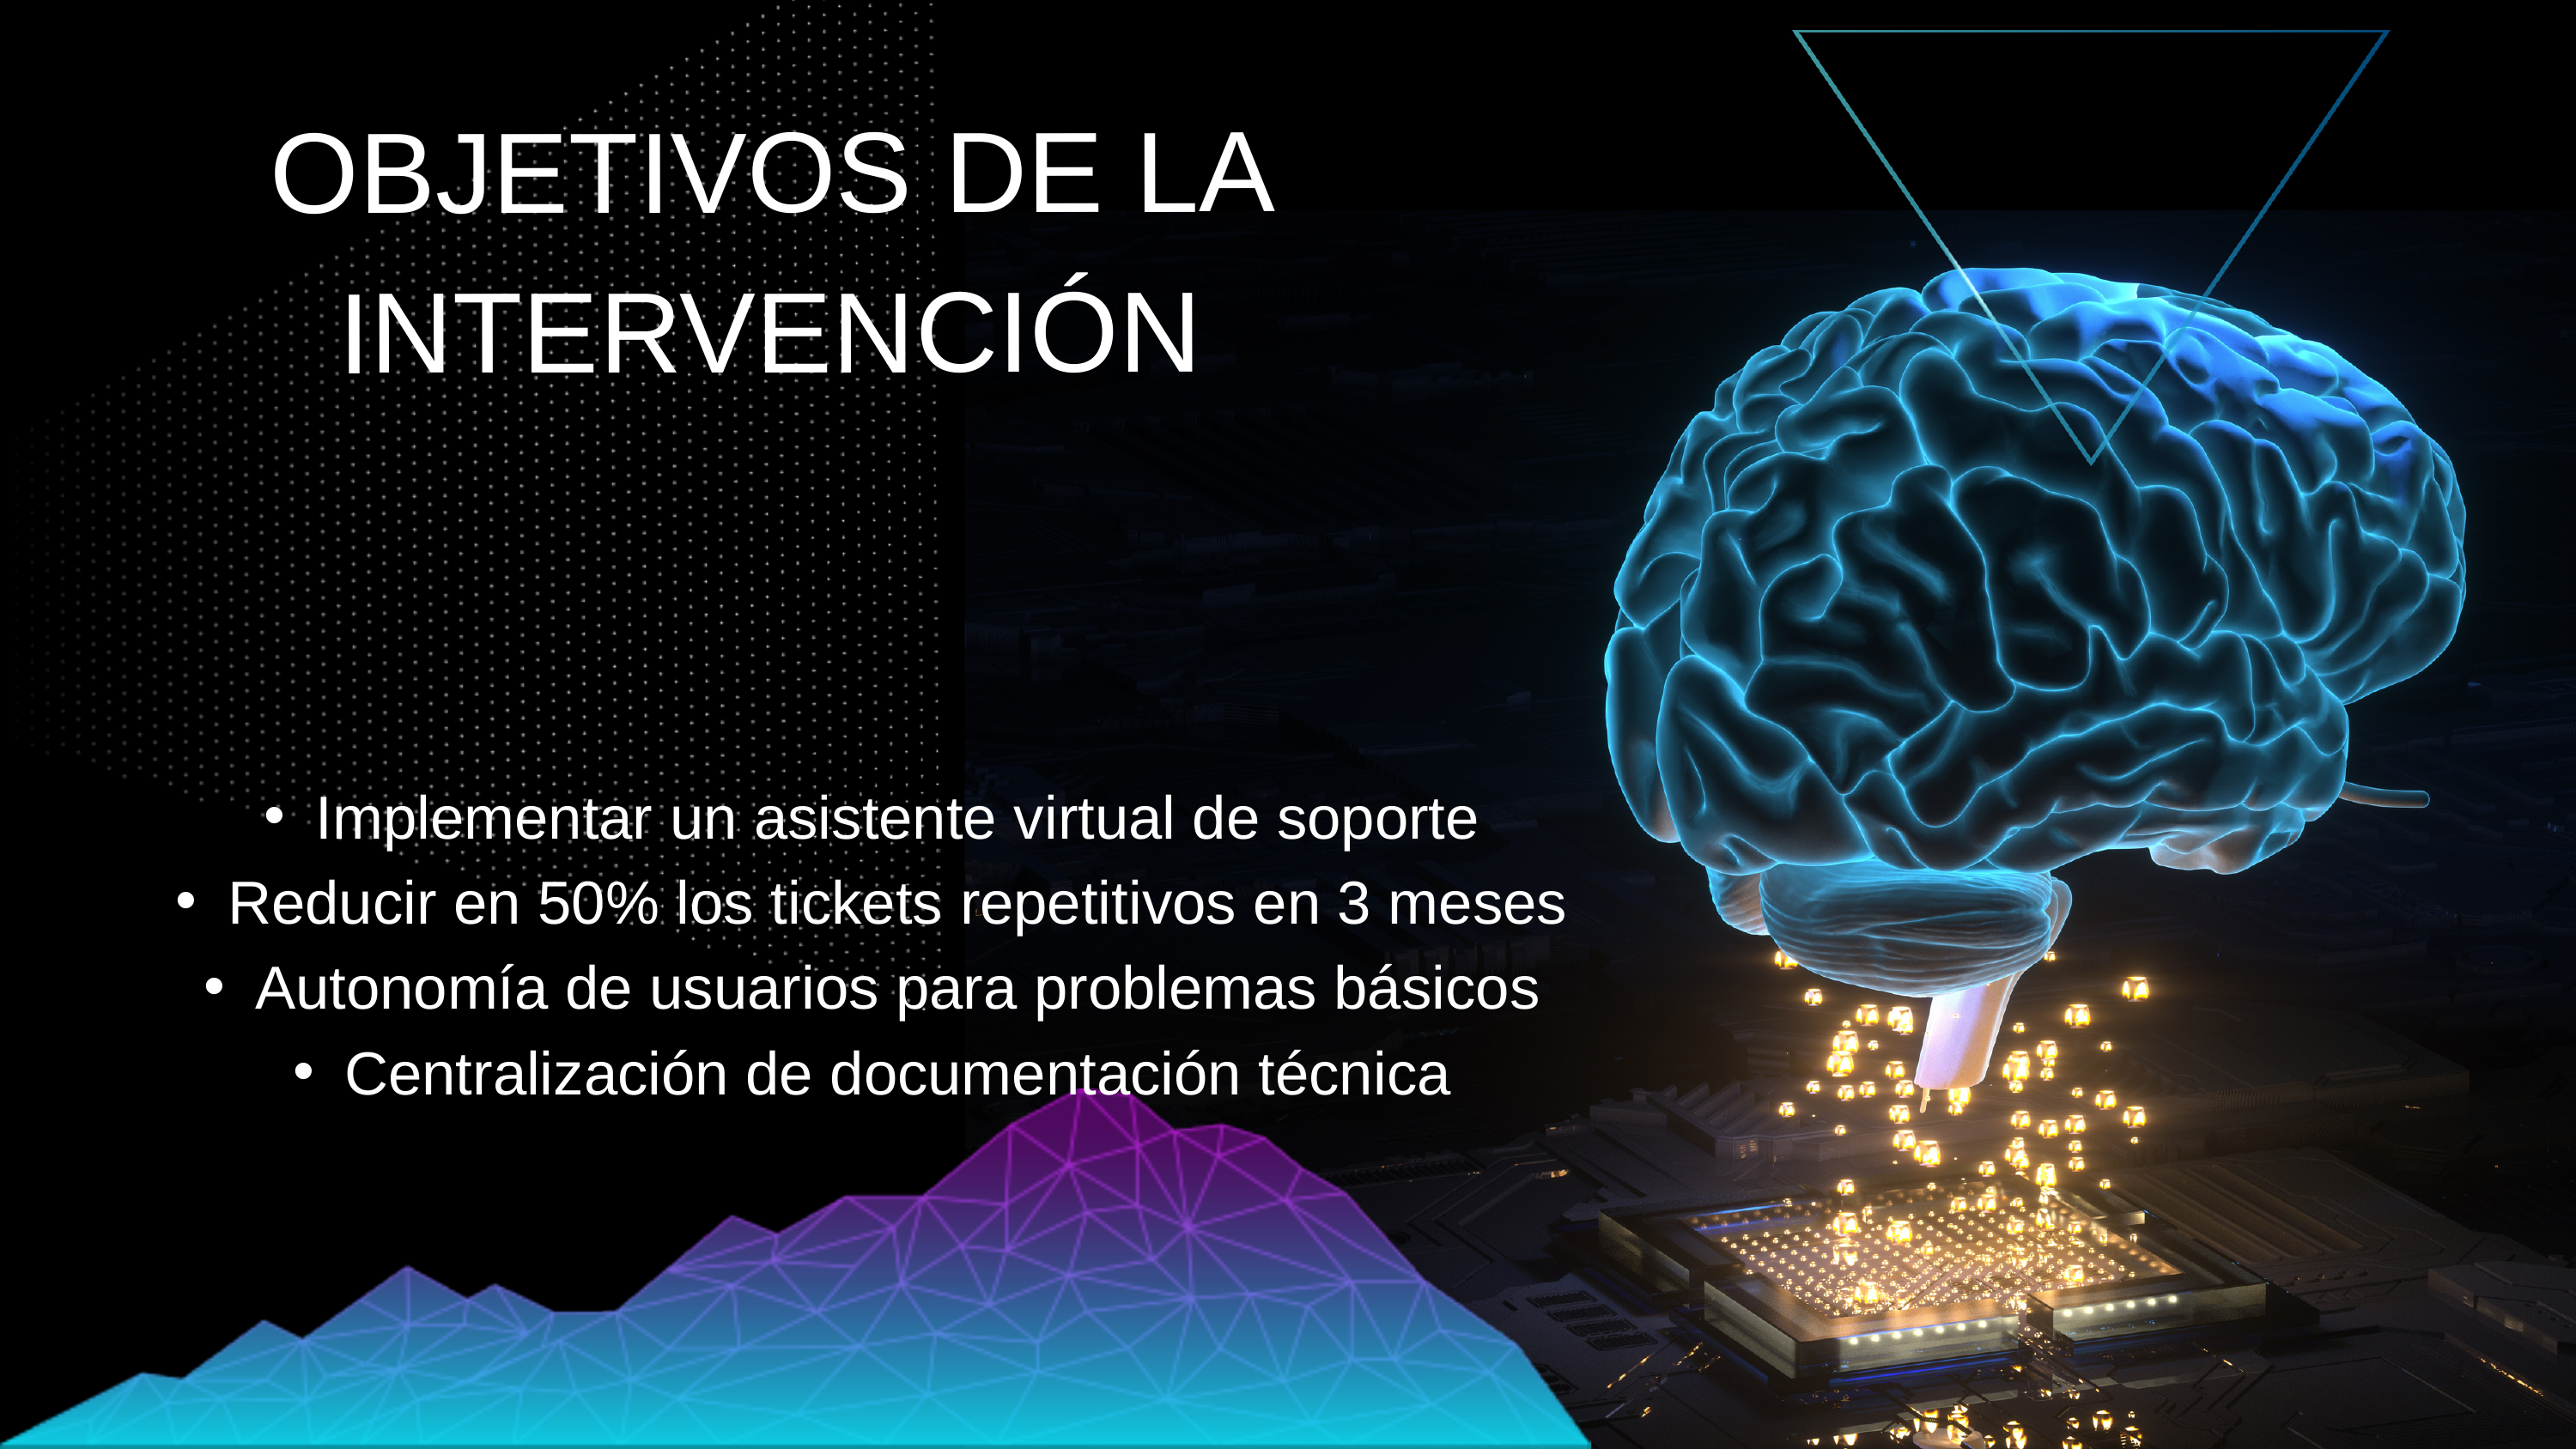

OBJETIVOS DE LA INTERVENCIÓN

Implementar un asistente virtual de soporte
Reducir en 50% los tickets repetitivos en 3 meses
Autonomía de usuarios para problemas básicos
Centralización de documentación técnica